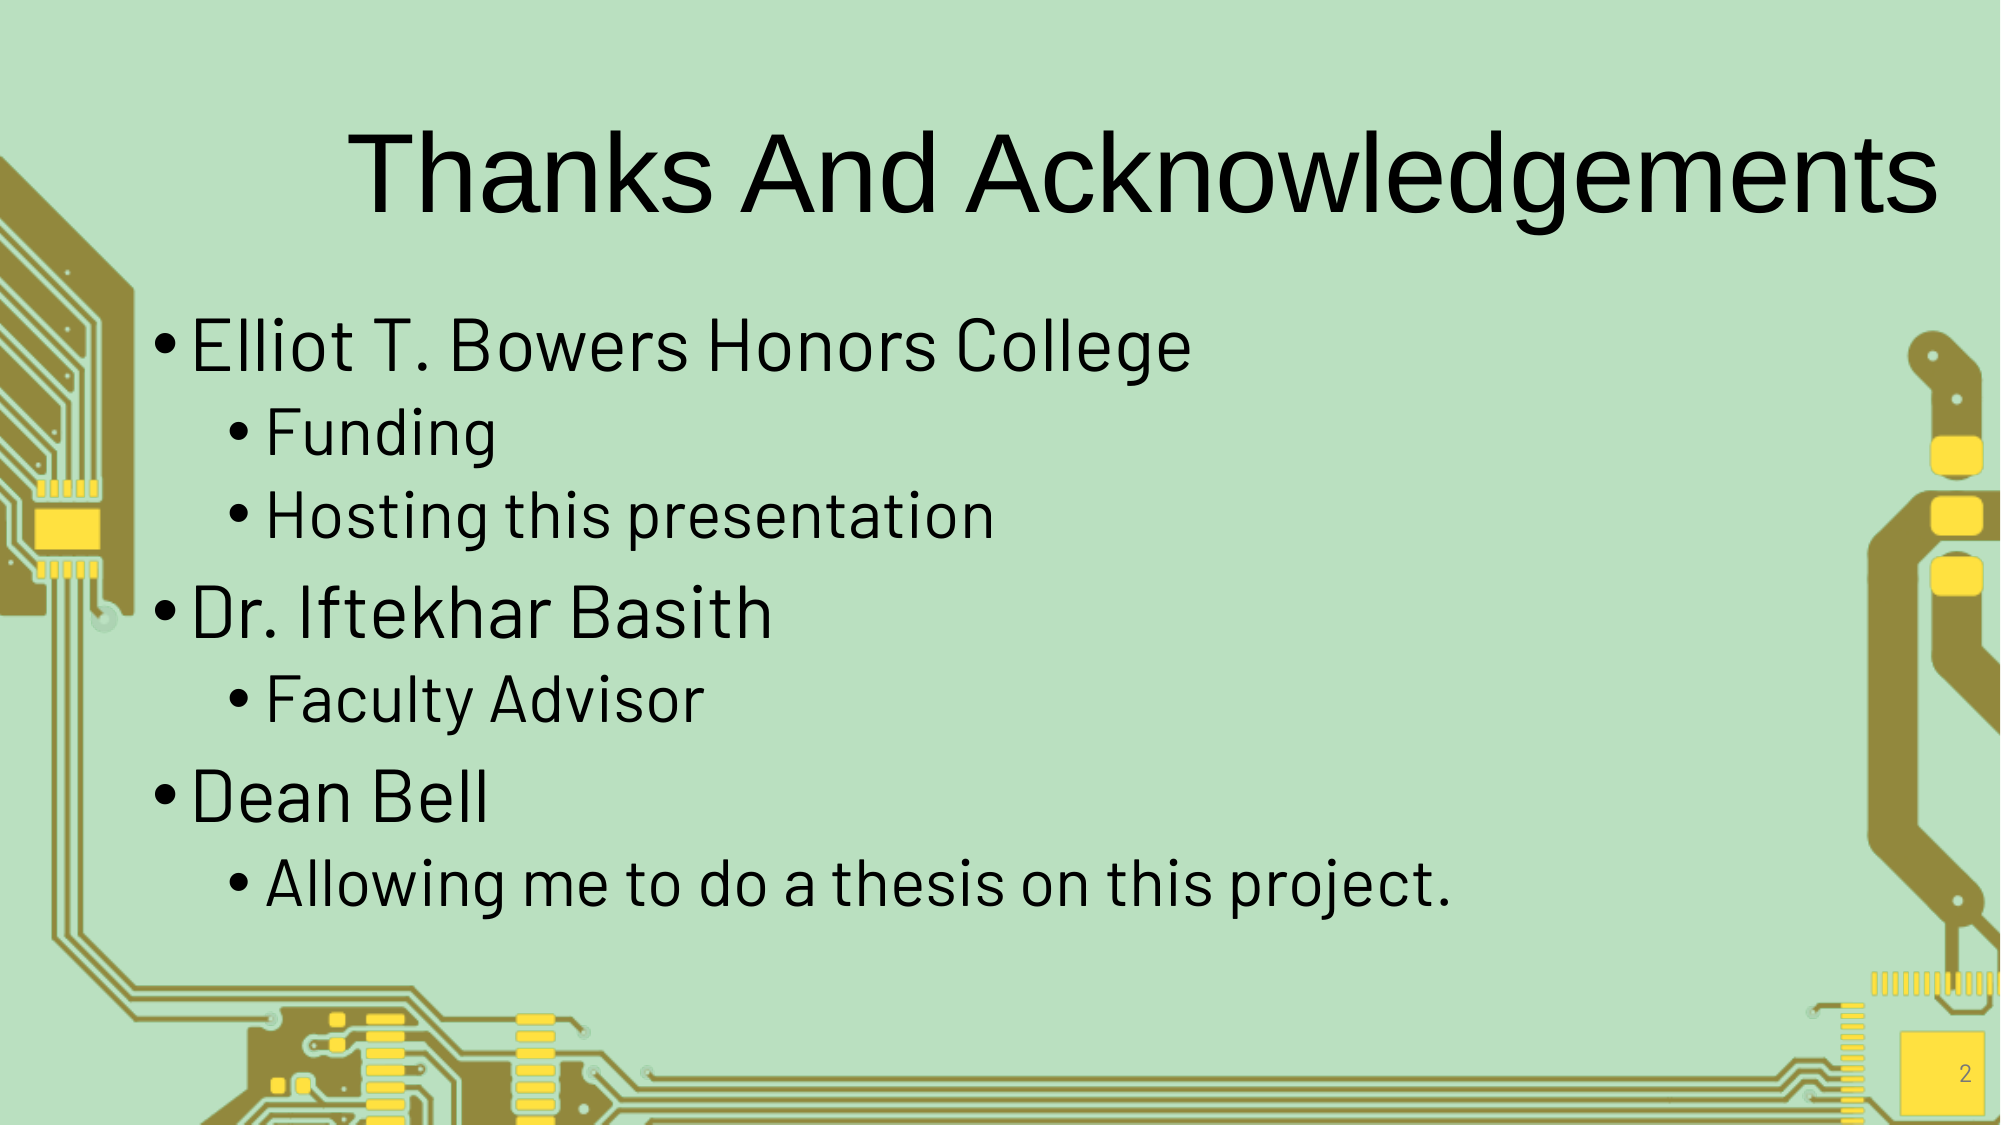

# Thanks And Acknowledgements
Elliot T. Bowers Honors College
Funding
Hosting this presentation
Dr. Iftekhar Basith
Faculty Advisor
Dean Bell
Allowing me to do a thesis on this project.
2